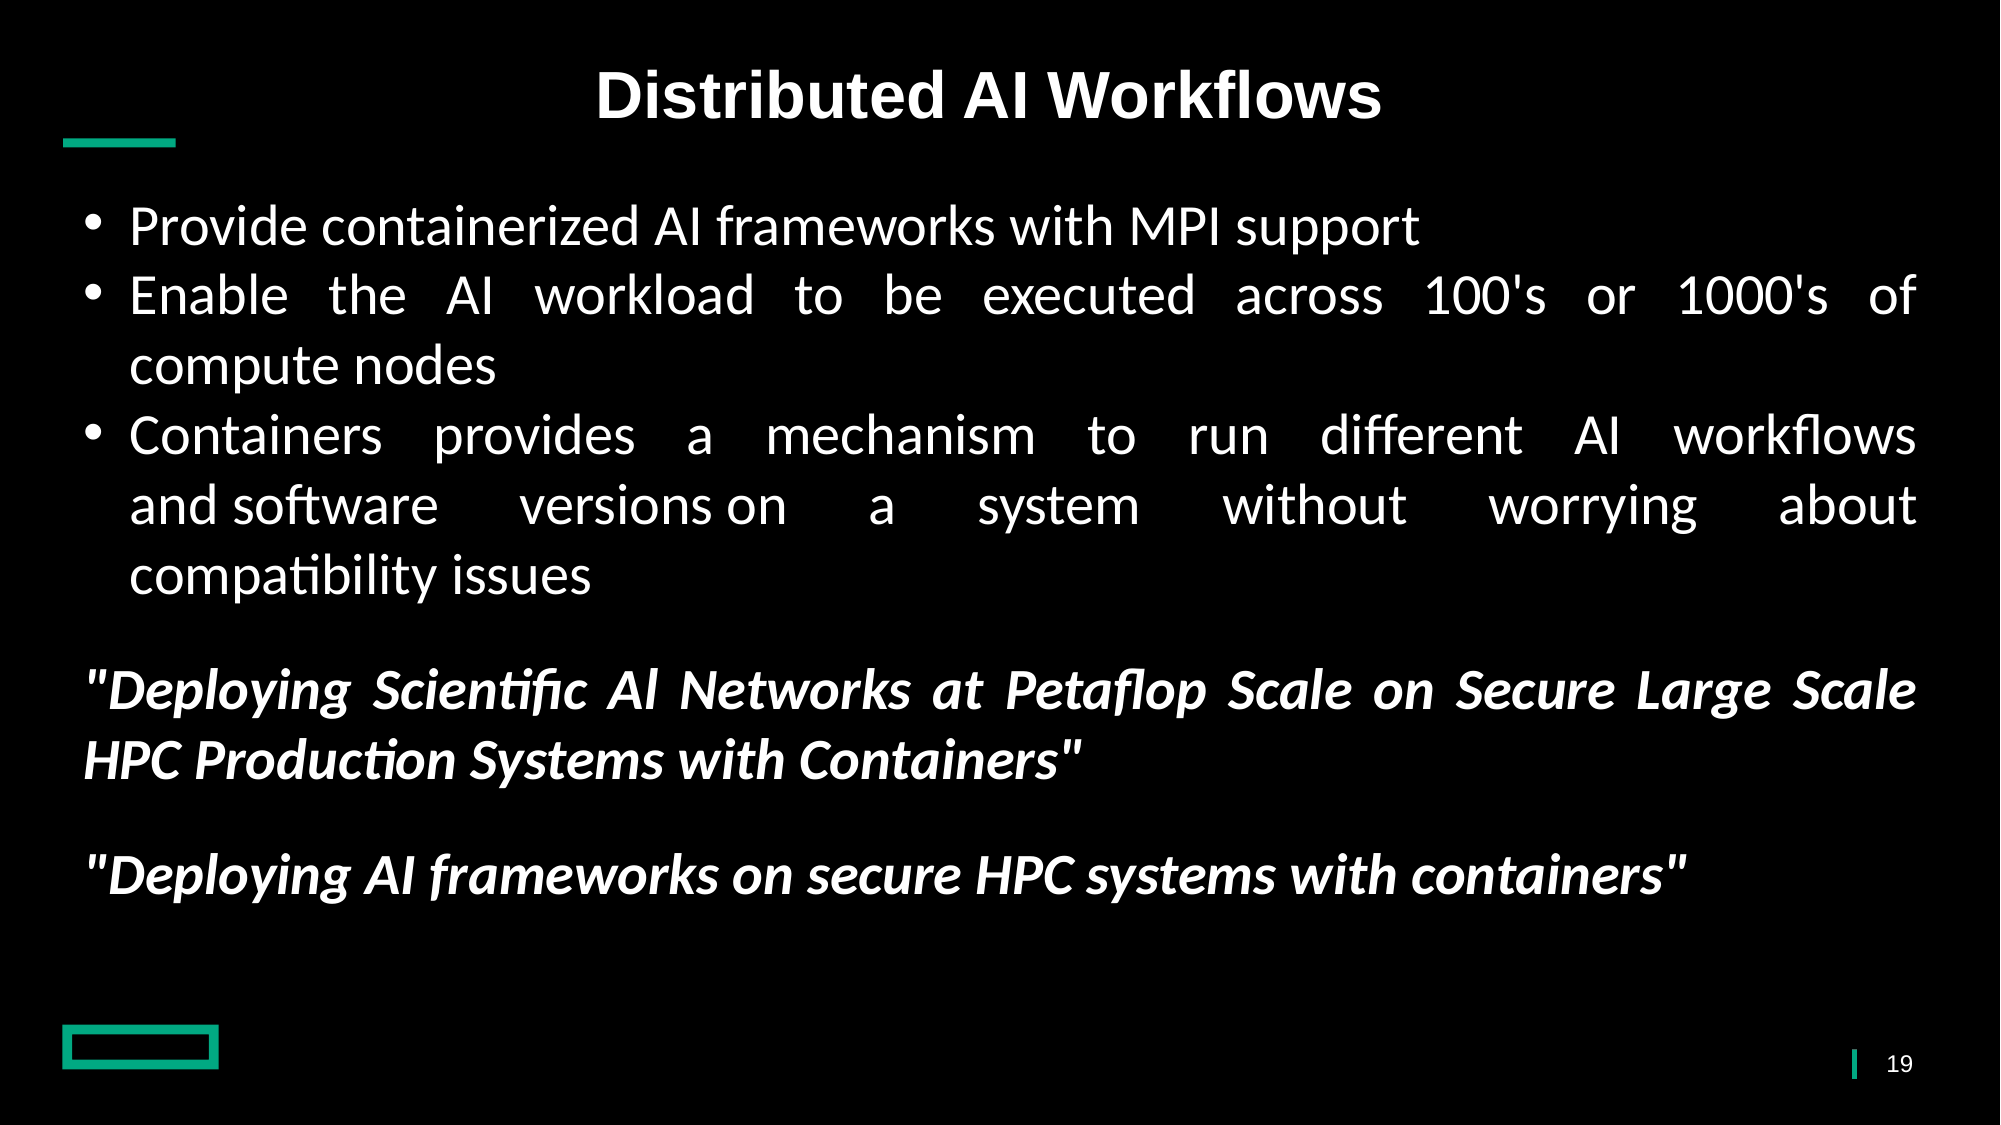

# Distributed AI Workflows
Provide containerized AI frameworks with MPI support​
Enable the AI workload to be executed across 100's or 1000's of compute nodes​
Containers provides a mechanism to run different AI workflows and software versions on a system without worrying about compatibility issues​

"Deploying Scientific Al Networks at Petaflop Scale on Secure Large Scale HPC Production Systems with Containers"​

"Deploying AI frameworks on secure HPC systems with containers"​
19